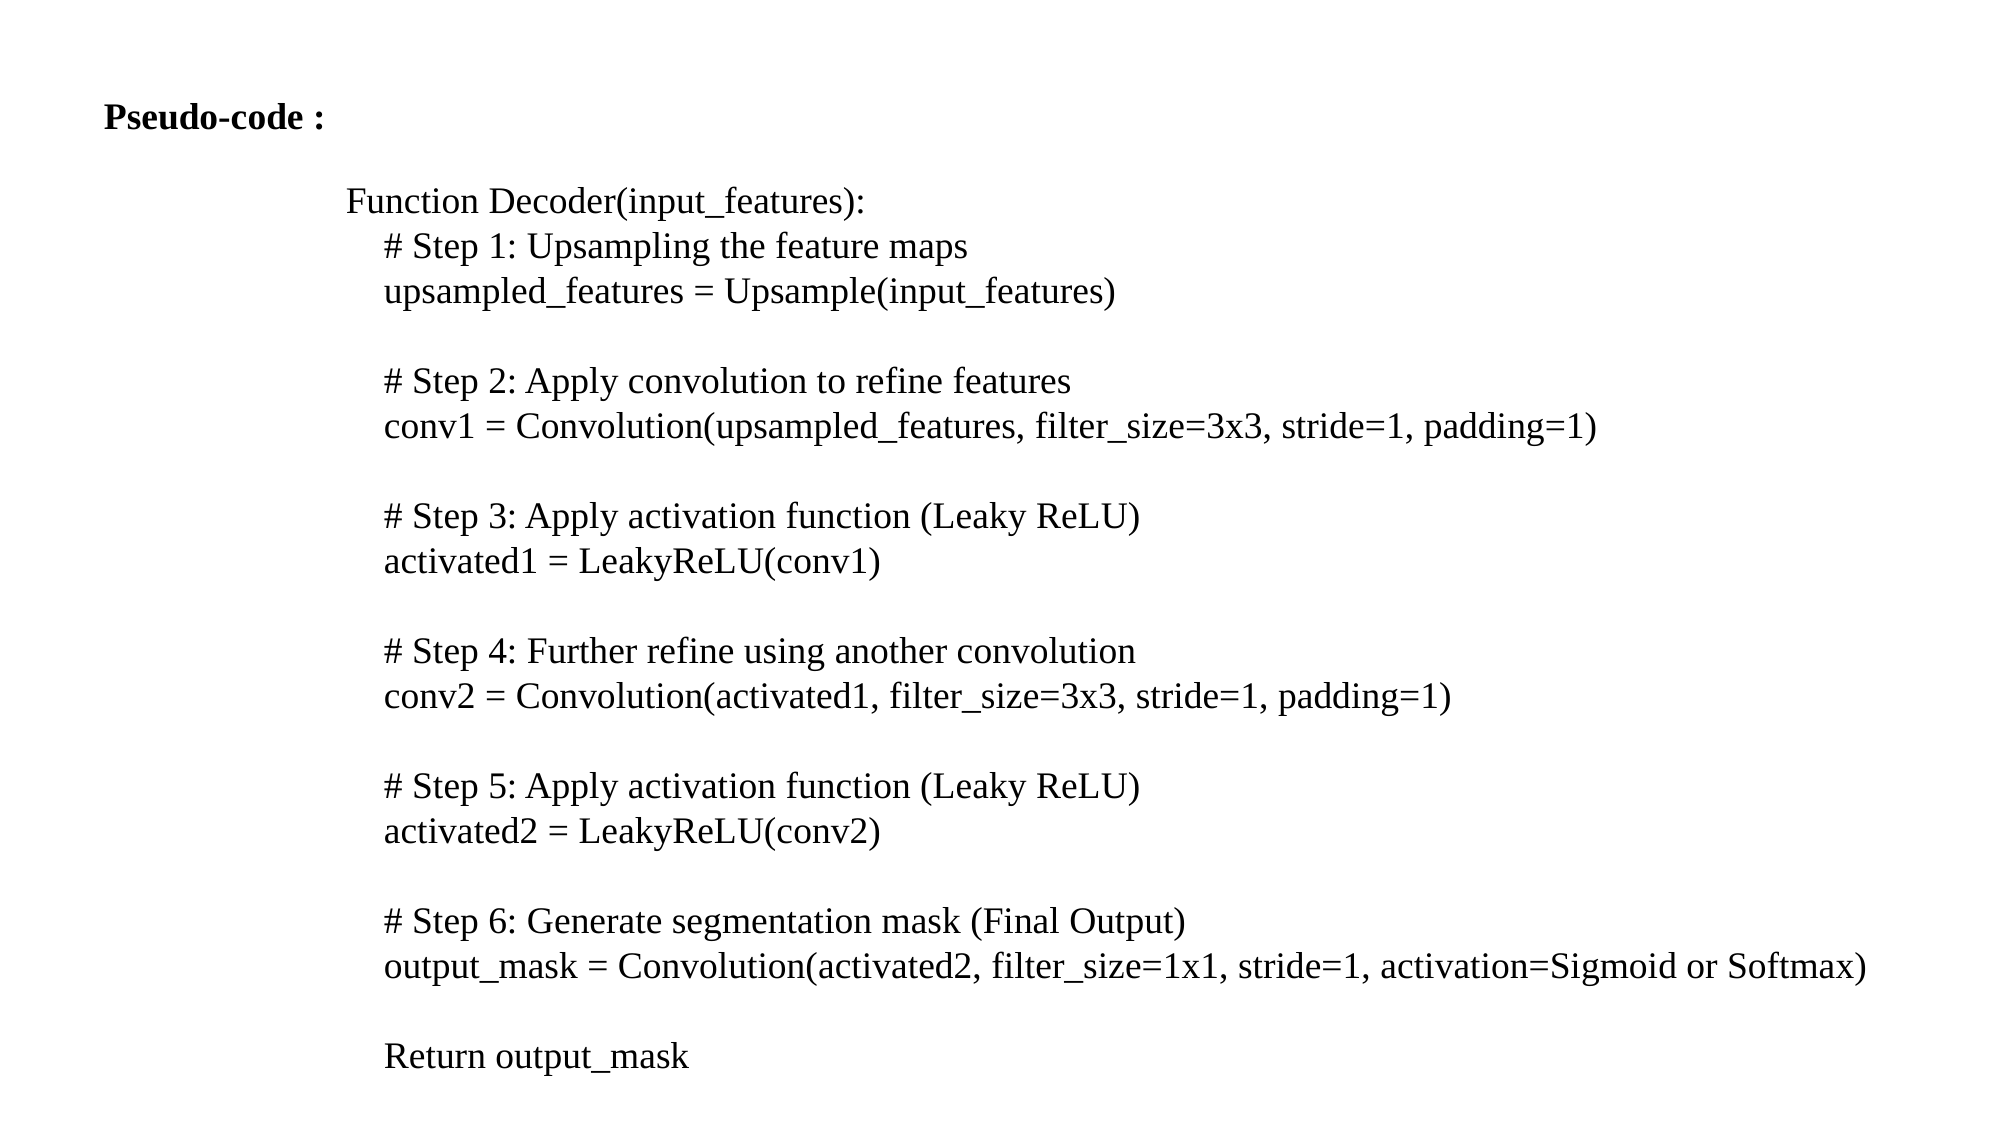

Pseudo-code :
Function Decoder(input_features):
    # Step 1: Upsampling the feature maps
    upsampled_features = Upsample(input_features)

    # Step 2: Apply convolution to refine features
    conv1 = Convolution(upsampled_features, filter_size=3x3, stride=1, padding=1)

    # Step 3: Apply activation function (Leaky ReLU)
    activated1 = LeakyReLU(conv1)

    # Step 4: Further refine using another convolution
    conv2 = Convolution(activated1, filter_size=3x3, stride=1, padding=1)

    # Step 5: Apply activation function (Leaky ReLU)
    activated2 = LeakyReLU(conv2)

    # Step 6: Generate segmentation mask (Final Output)
    output_mask = Convolution(activated2, filter_size=1x1, stride=1, activation=Sigmoid or Softmax)

    Return output_mask